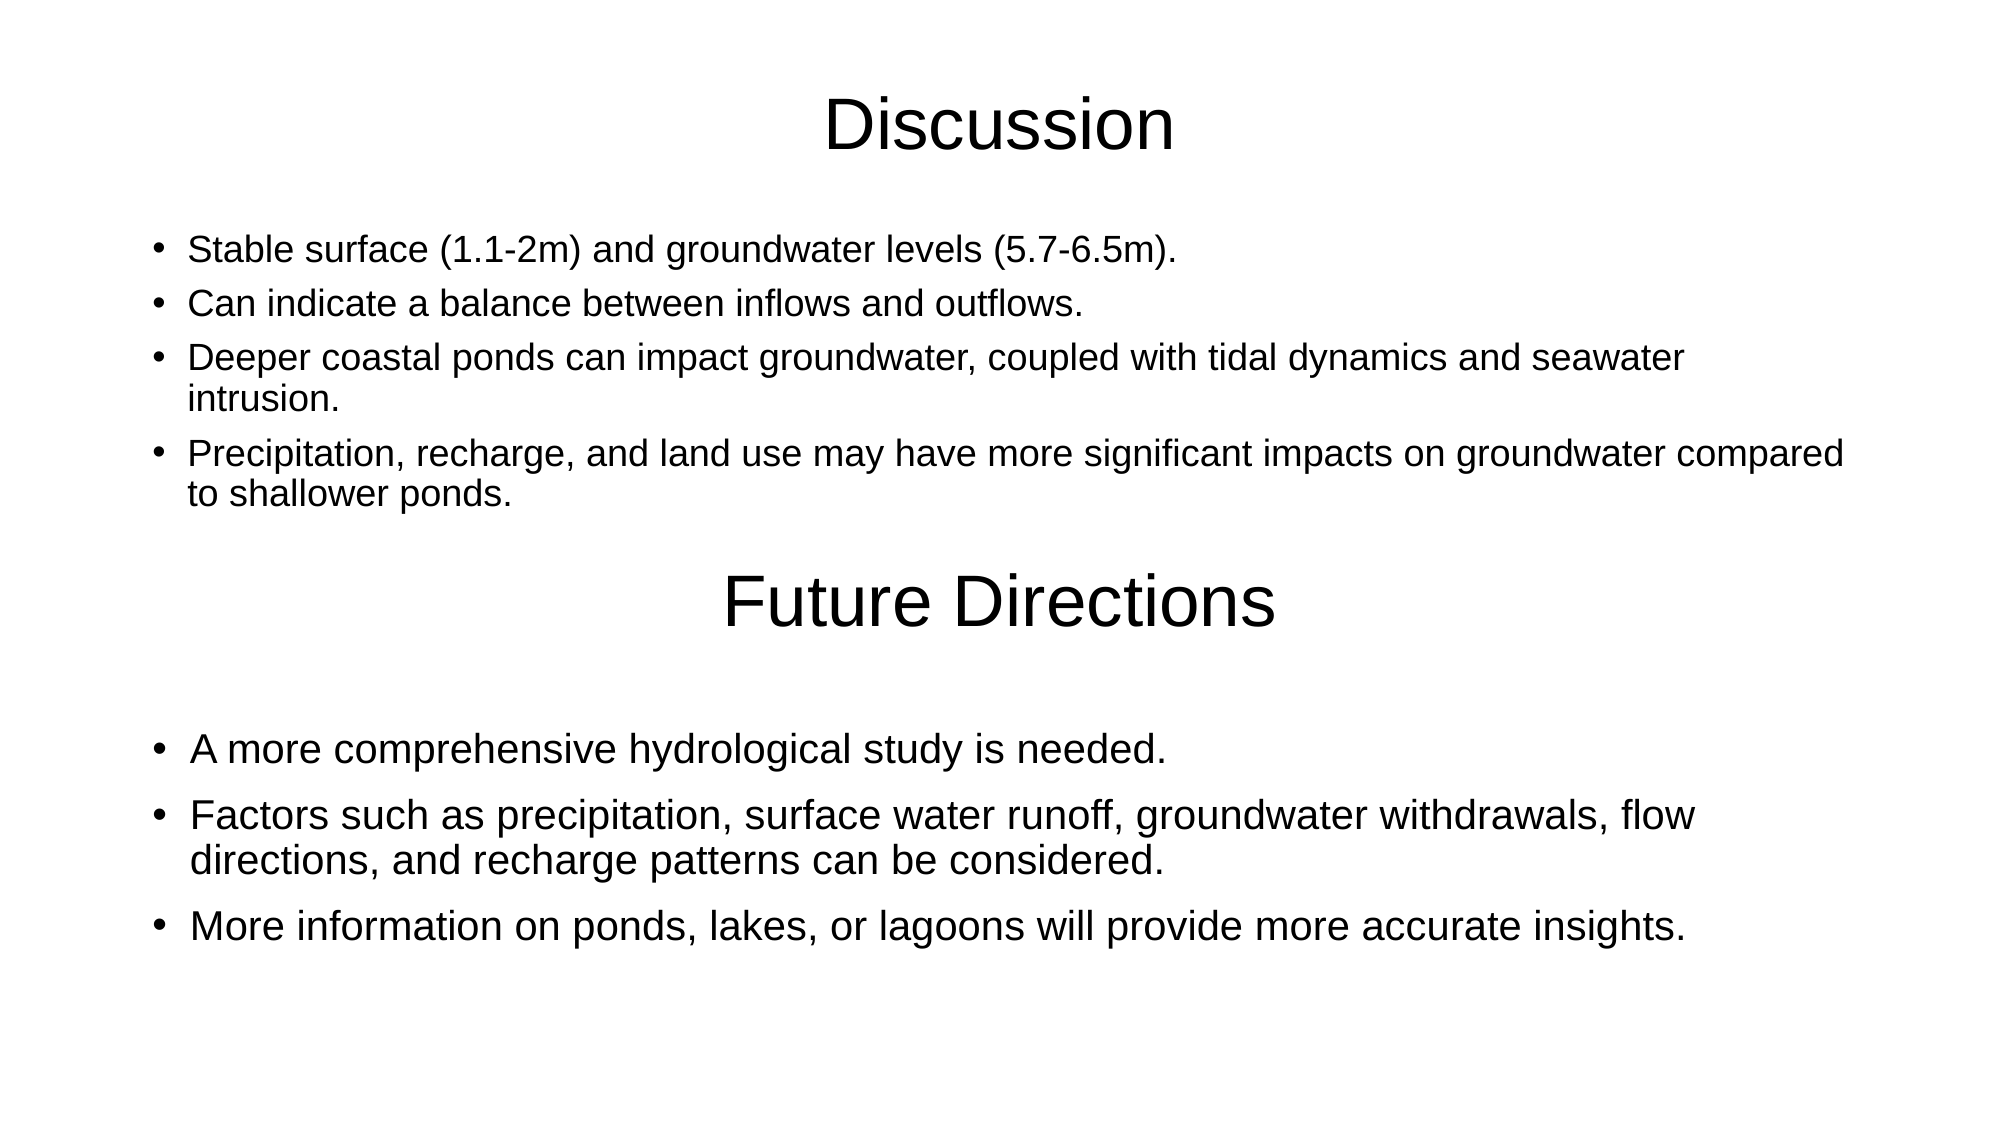

# Discussion
Stable surface (1.1-2m) and groundwater levels (5.7-6.5m).
Can indicate a balance between inflows and outflows.
Deeper coastal ponds can impact groundwater, coupled with tidal dynamics and seawater intrusion.
Precipitation, recharge, and land use may have more significant impacts on groundwater compared to shallower ponds.

Future Directions
A more comprehensive hydrological study is needed.
Factors such as precipitation, surface water runoff, groundwater withdrawals, flow directions, and recharge patterns can be considered.
More information on ponds, lakes, or lagoons will provide more accurate insights.